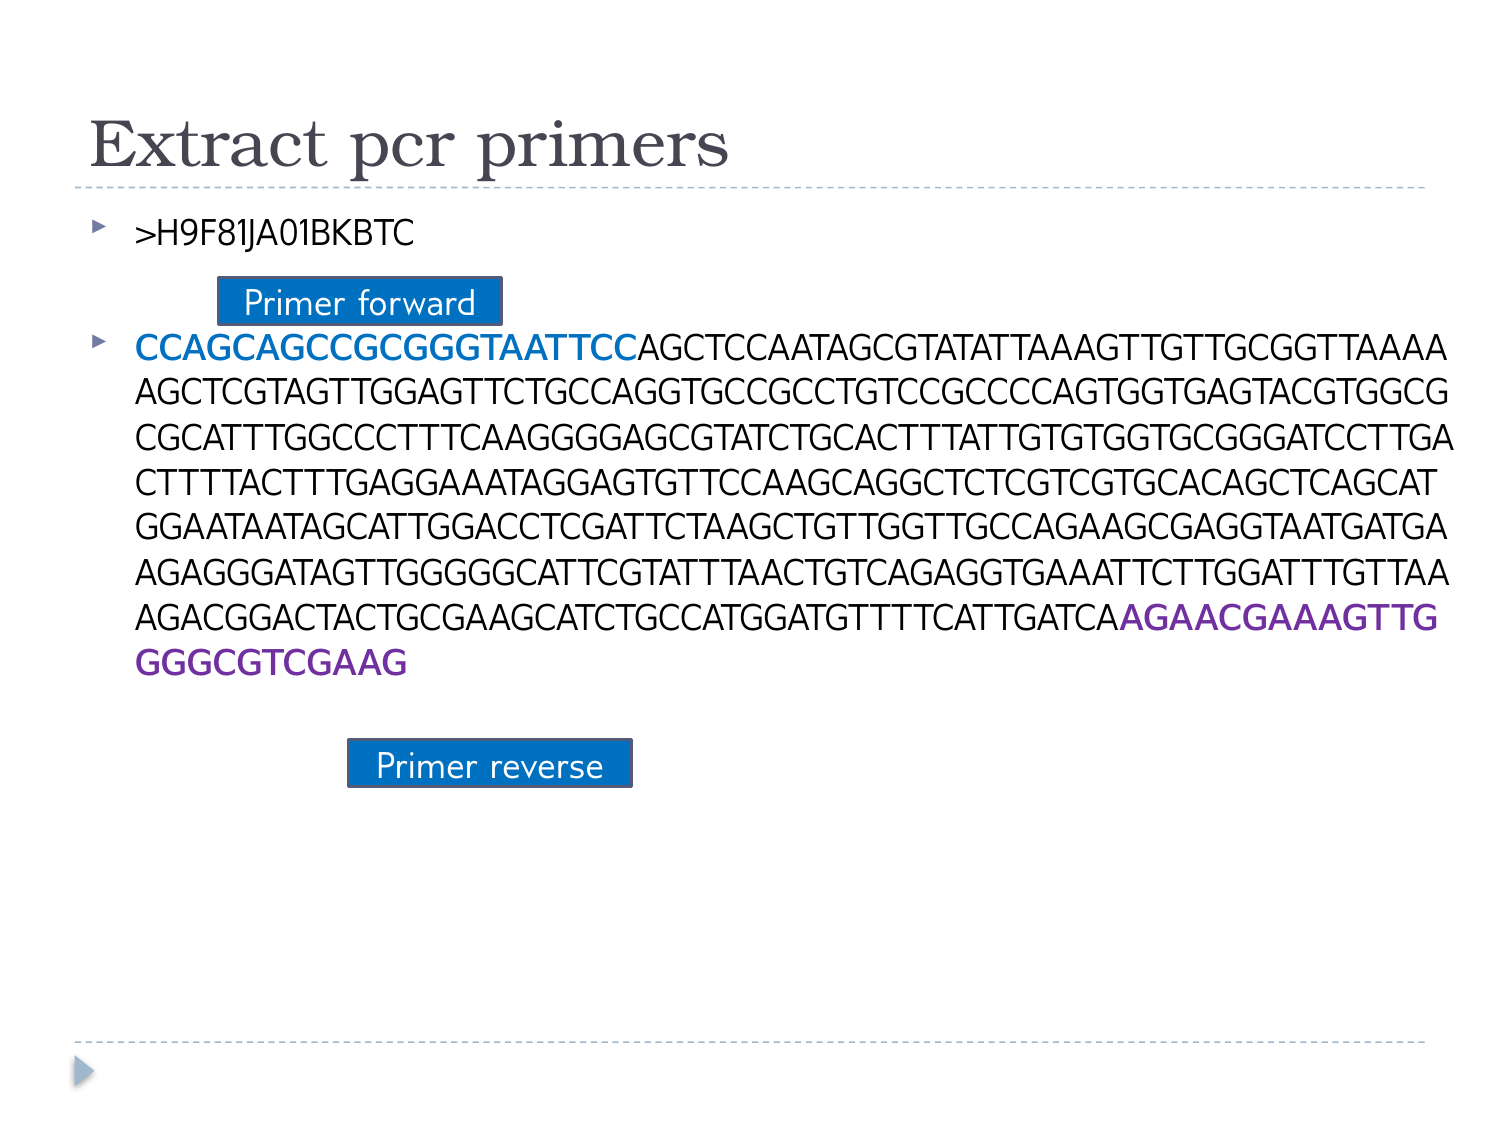

# Extract pcr primers
>H9F81JA01BKBTC

CCAGCAGCCGCGGGTAATTCCAGCTCCAATAGCGTATATTAAAGTTGTTGCGGTTAAAAAGCTCGTAGTTGGAGTTCTGCCAGGTGCCGCCTGTCCGCCCCAGTGGTGAGTACGTGGCGCGCATTTGGCCCTTTCAAGGGGAGCGTATCTGCACTTTATTGTGTGGTGCGGGATCCTTGACTTTTACTTTGAGGAAATAGGAGTGTTCCAAGCAGGCTCTCGTCGTGCACAGCTCAGCATGGAATAATAGCATTGGACCTCGATTCTAAGCTGTTGGTTGCCAGAAGCGAGGTAATGATGAAGAGGGATAGTTGGGGGCATTCGTATTTAACTGTCAGAGGTGAAATTCTTGGATTTGTTAAAGACGGACTACTGCGAAGCATCTGCCATGGATGTTTTCATTGATCAAGAACGAAAGTTGGGGCGTCGAAG

Primer forward
Primer reverse